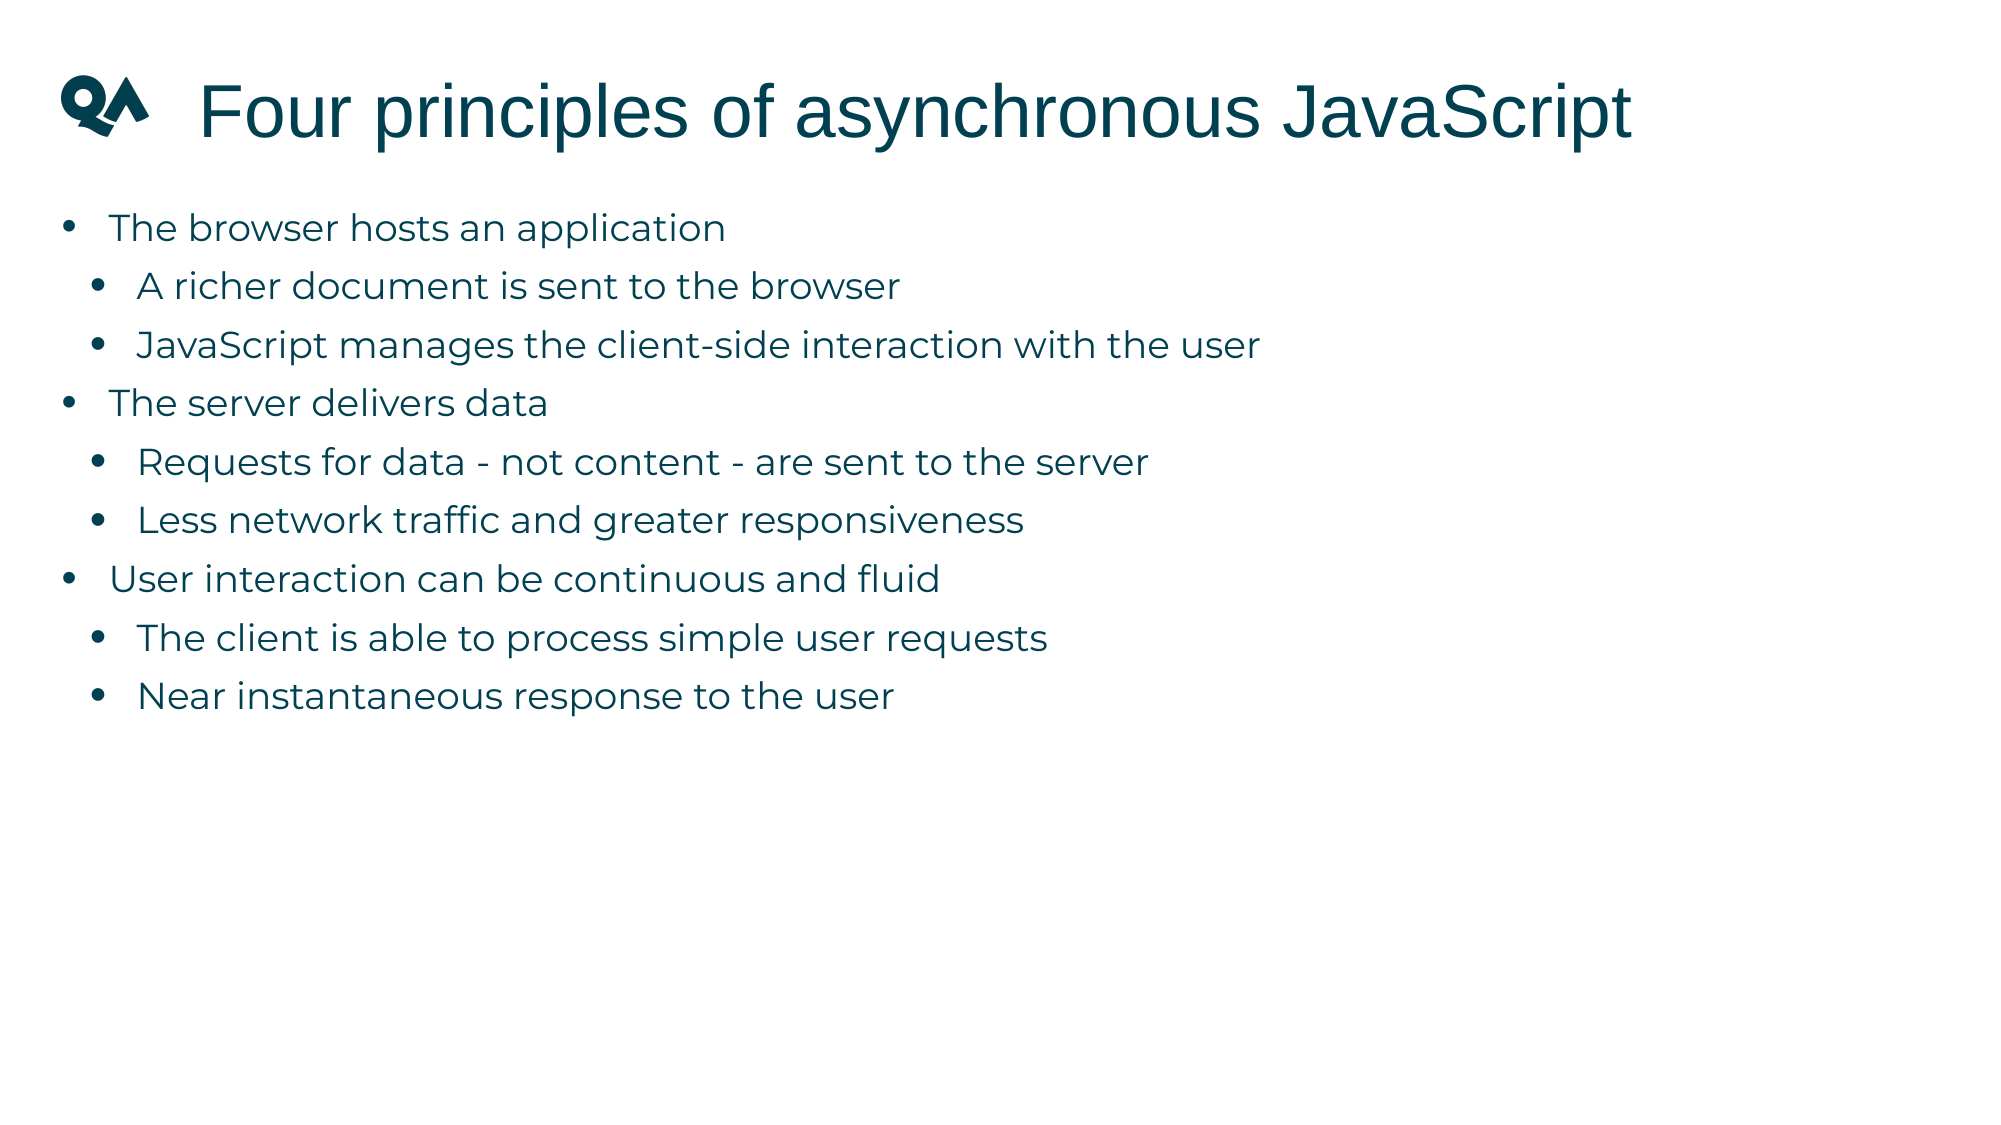

Four principles of asynchronous JavaScript
The browser hosts an application
A richer document is sent to the browser
JavaScript manages the client-side interaction with the user
The server delivers data
Requests for data - not content - are sent to the server
Less network traffic and greater responsiveness
User interaction can be continuous and fluid
The client is able to process simple user requests
Near instantaneous response to the user